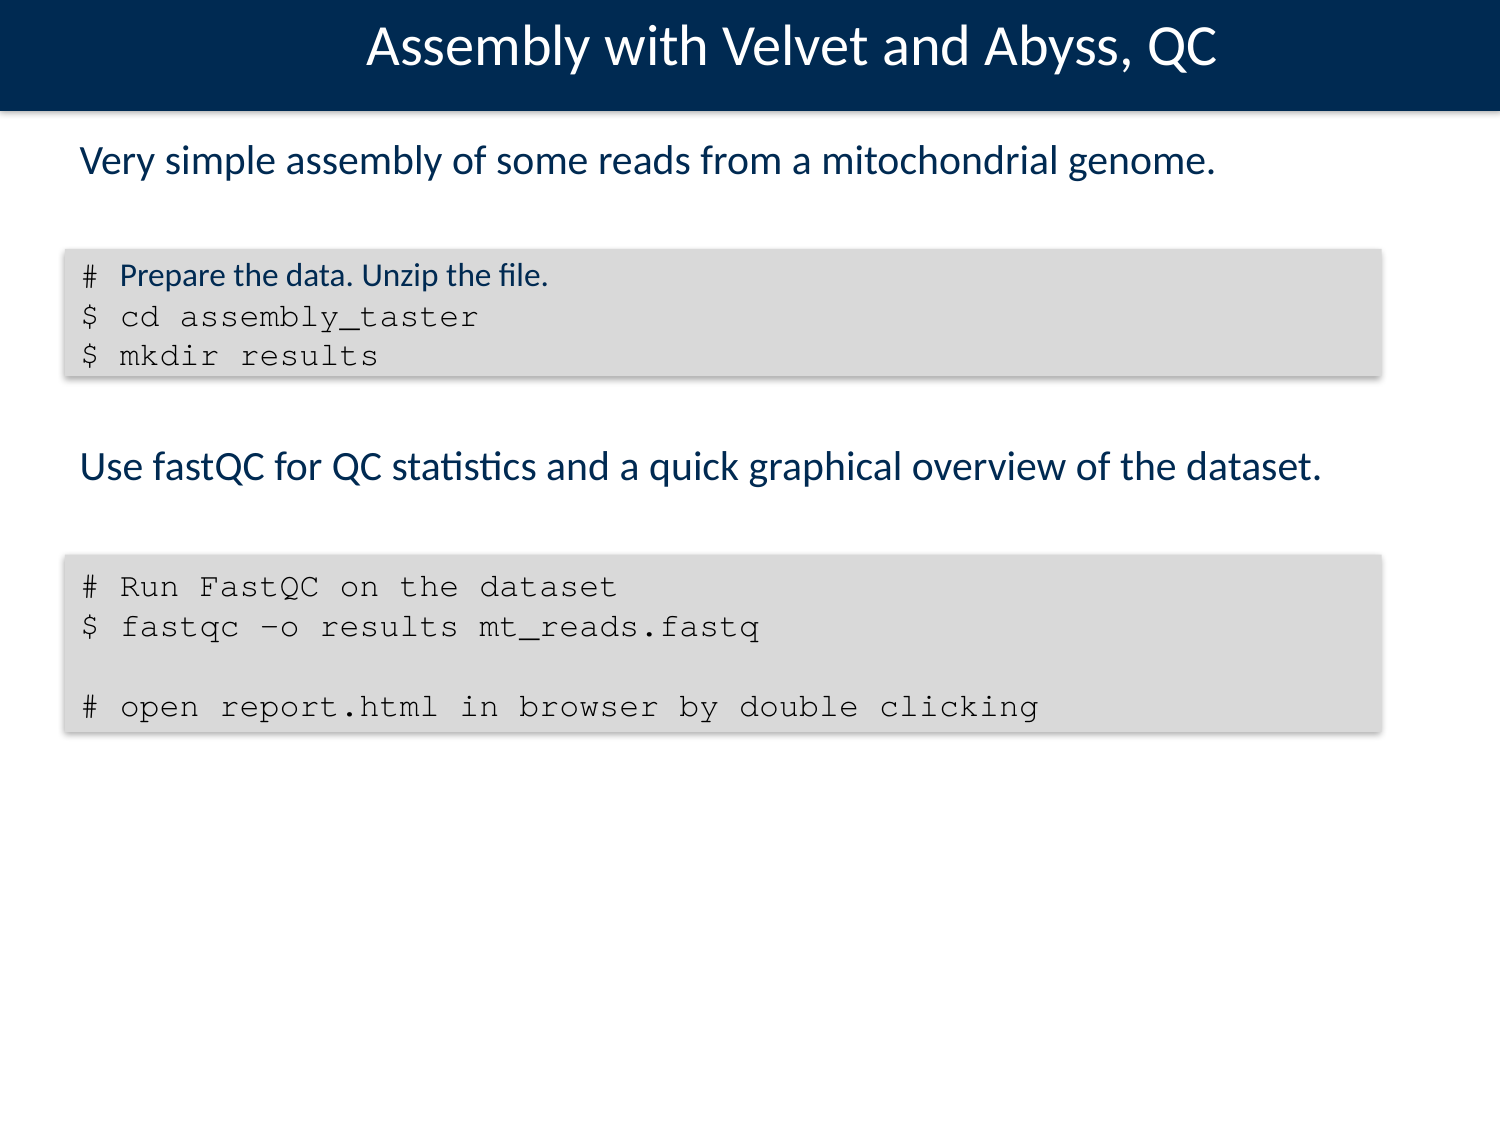

Assembly with Velvet and Abyss, QC
Very simple assembly of some reads from a mitochondrial genome.
# Prepare the data. Unzip the file.
$ cd assembly_taster
$ mkdir results
Use fastQC for QC statistics and a quick graphical overview of the dataset.
# Run FastQC on the dataset
$ fastqc -o results mt_reads.fastq

# open report.html in browser by double clicking